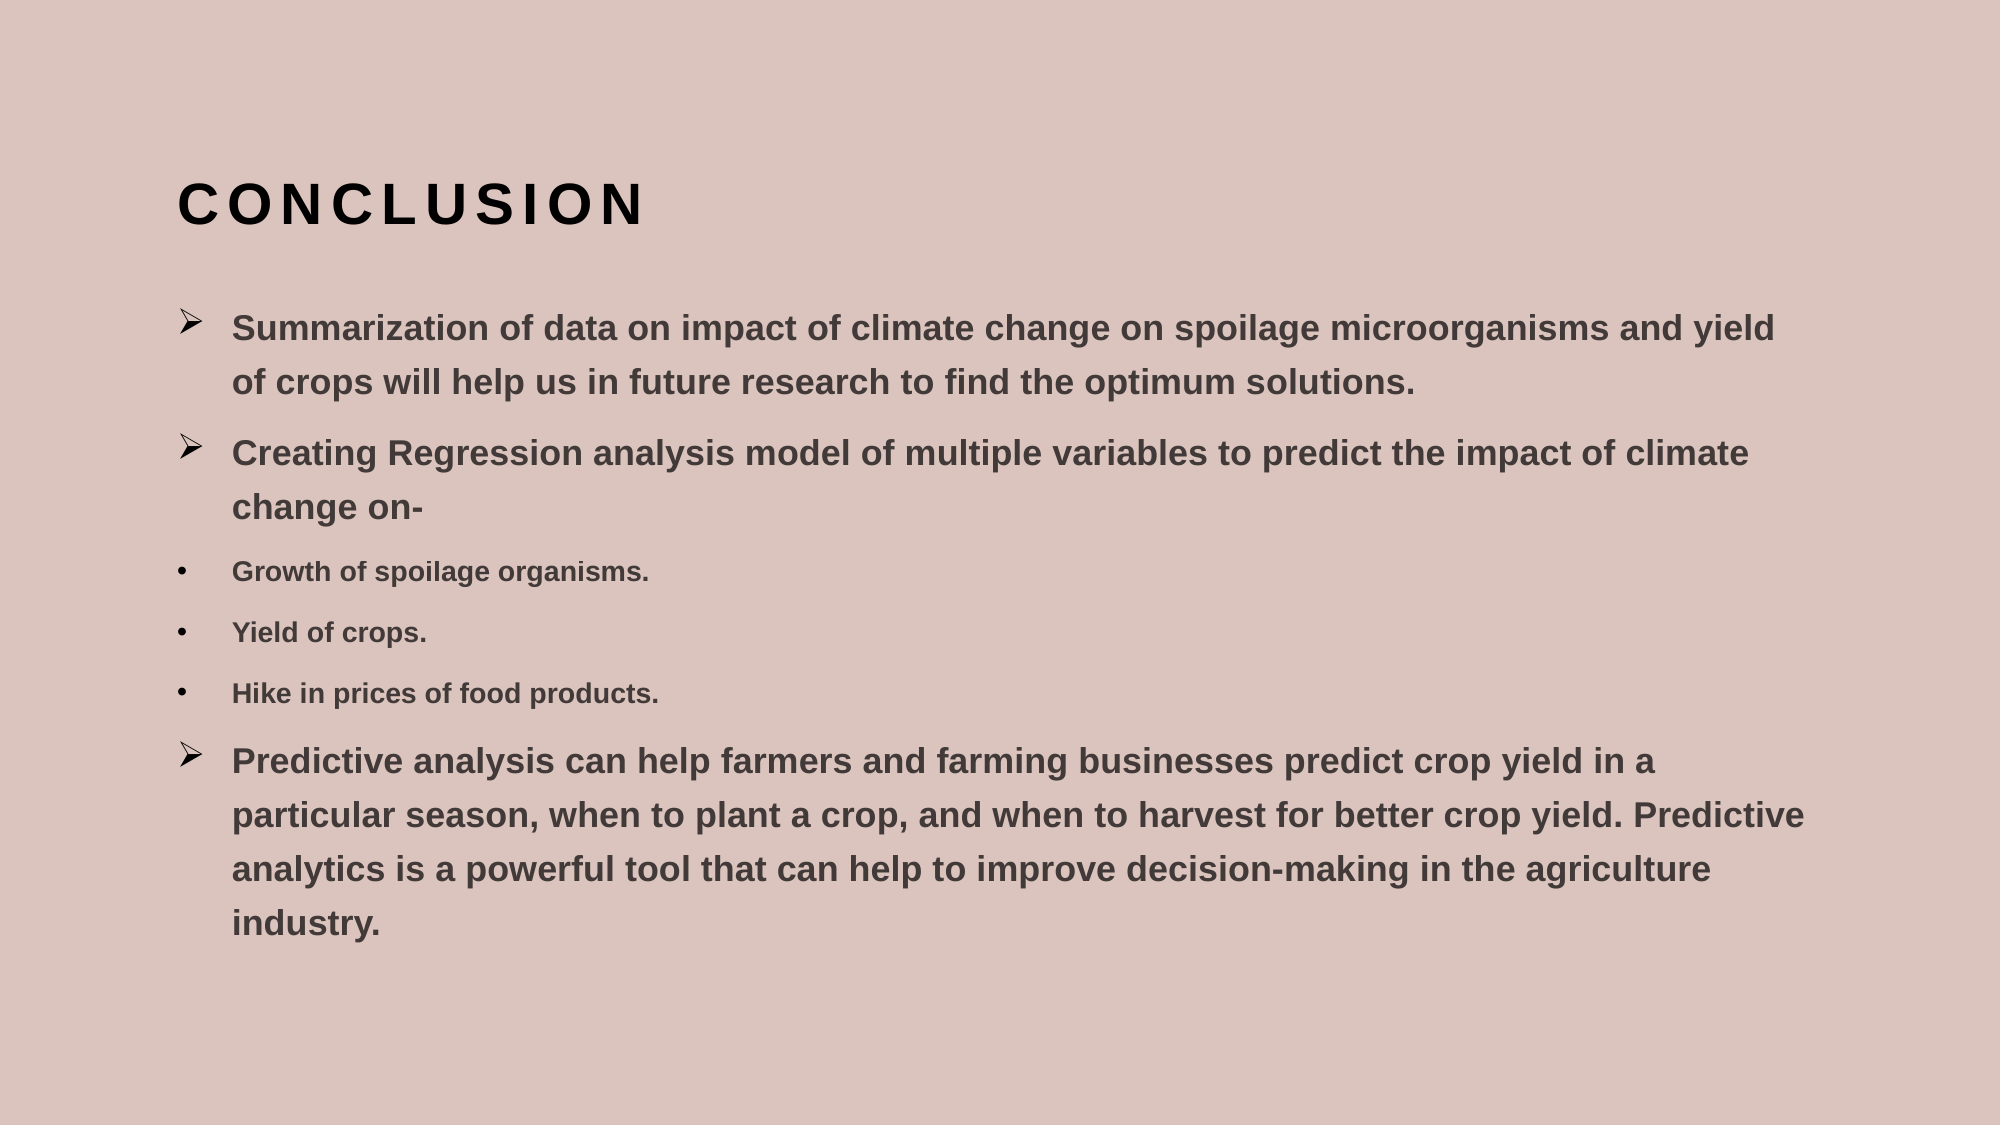

# Conclusion
Summarization of data on impact of climate change on spoilage microorganisms and yield of crops will help us in future research to find the optimum solutions.
Creating Regression analysis model of multiple variables to predict the impact of climate change on-
Growth of spoilage organisms.
Yield of crops.
Hike in prices of food products.
Predictive analysis can help farmers and farming businesses predict crop yield in a particular season, when to plant a crop, and when to harvest for better crop yield. Predictive analytics is a powerful tool that can help to improve decision-making in the agriculture industry.